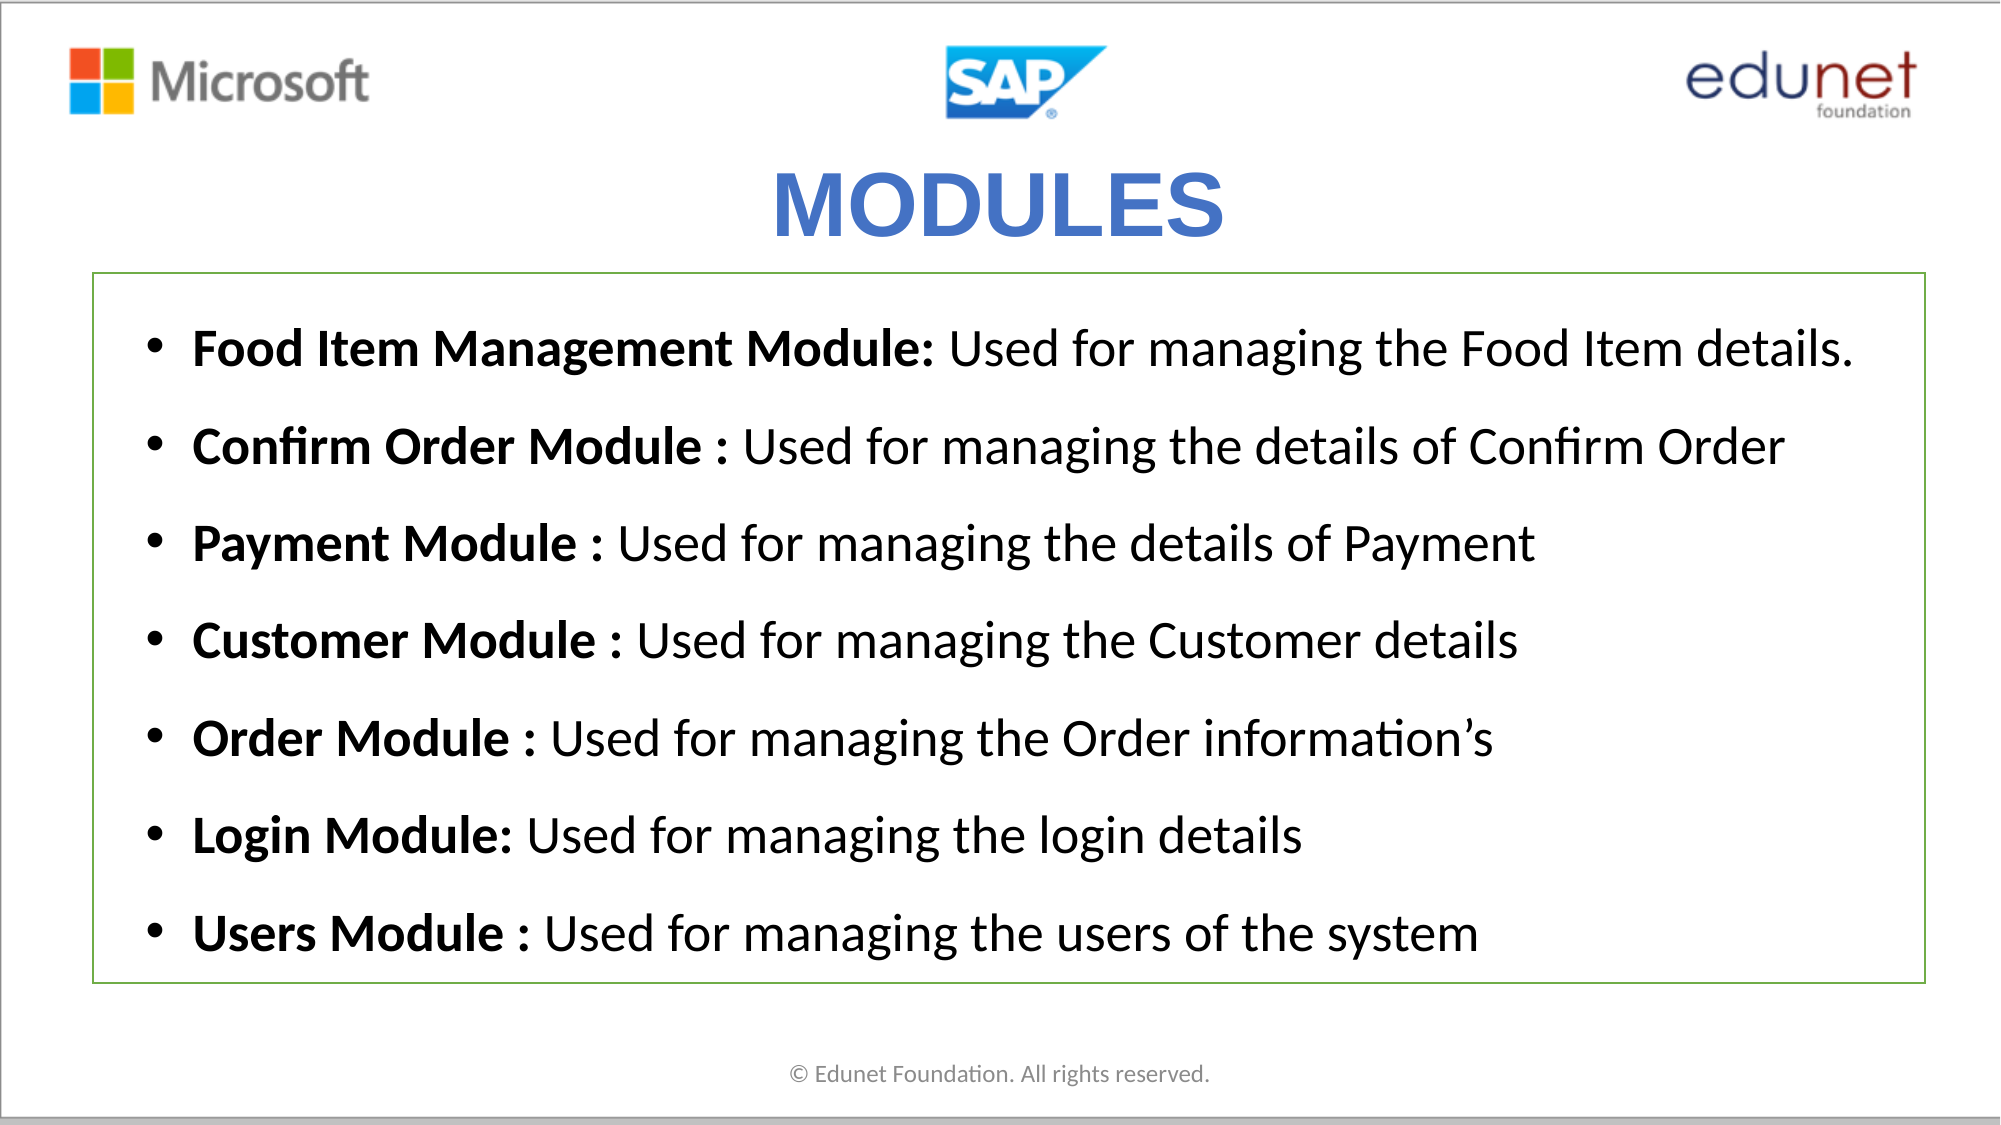

# MODULES

Food Item Management Module: Used for managing the Food Item details.
Confirm Order Module : Used for managing the details of Confirm Order
Payment Module : Used for managing the details of Payment
Customer Module : Used for managing the Customer details
Order Module : Used for managing the Order information’s
Login Module: Used for managing the login details
Users Module : Used for managing the users of the system
© Edunet Foundation. All rights reserved.